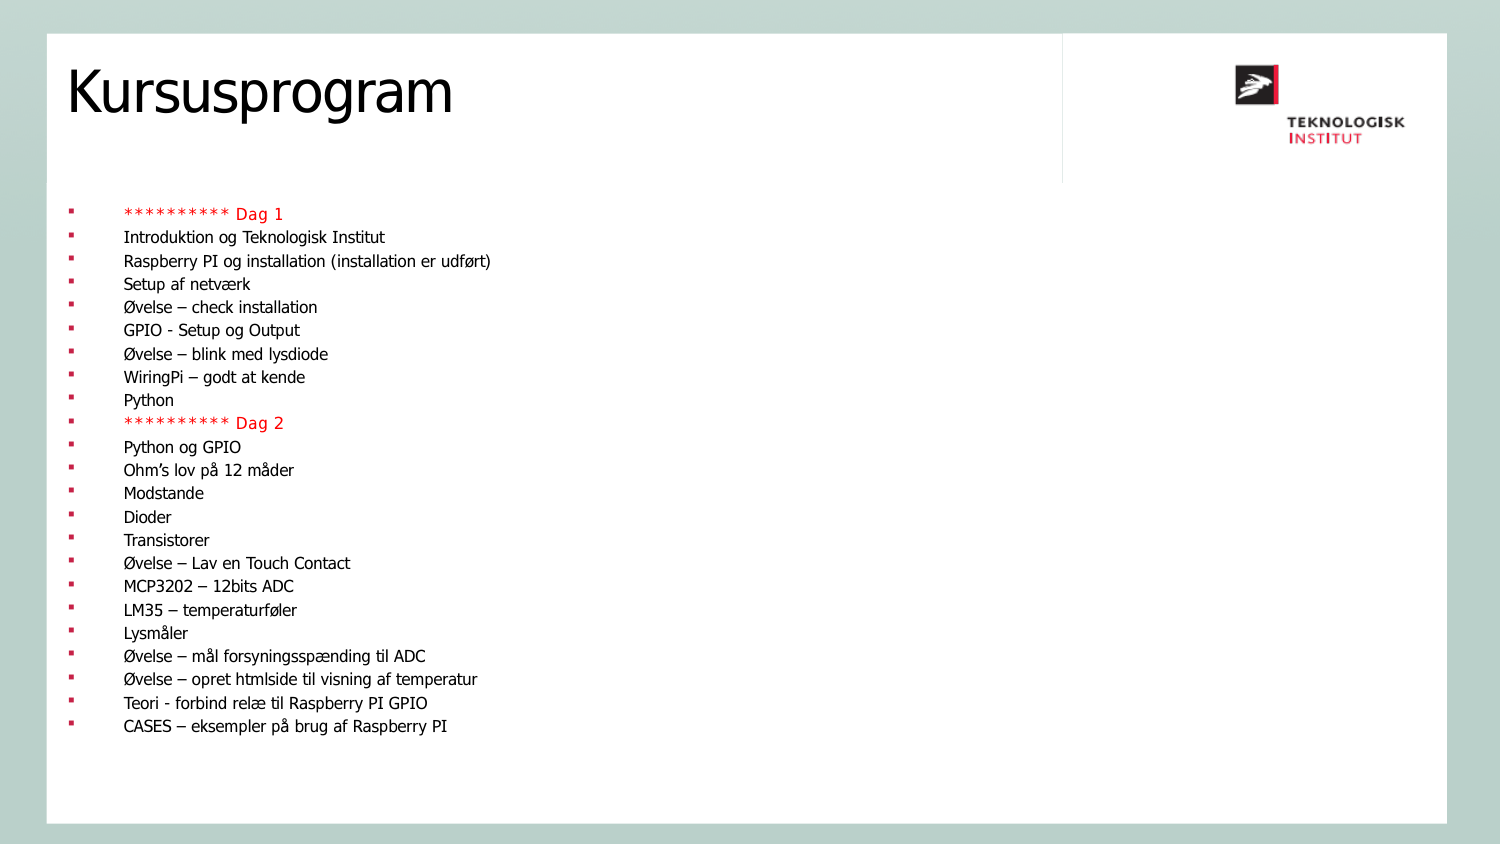

Kursusprogram
********** Dag 1
Introduktion og Teknologisk Institut
Raspberry PI og installation (installation er udført)
Setup af netværk
Øvelse – check installation
GPIO - Setup og Output
Øvelse – blink med lysdiode
WiringPi – godt at kende
Python
********** Dag 2
Python og GPIO
Ohm’s lov på 12 måder
Modstande
Dioder
Transistorer
Øvelse – Lav en Touch Contact
MCP3202 – 12bits ADC
LM35 – temperaturføler
Lysmåler
Øvelse – mål forsyningsspænding til ADC
Øvelse – opret htmlside til visning af temperatur
Teori - forbind relæ til Raspberry PI GPIO
CASES – eksempler på brug af Raspberry PI